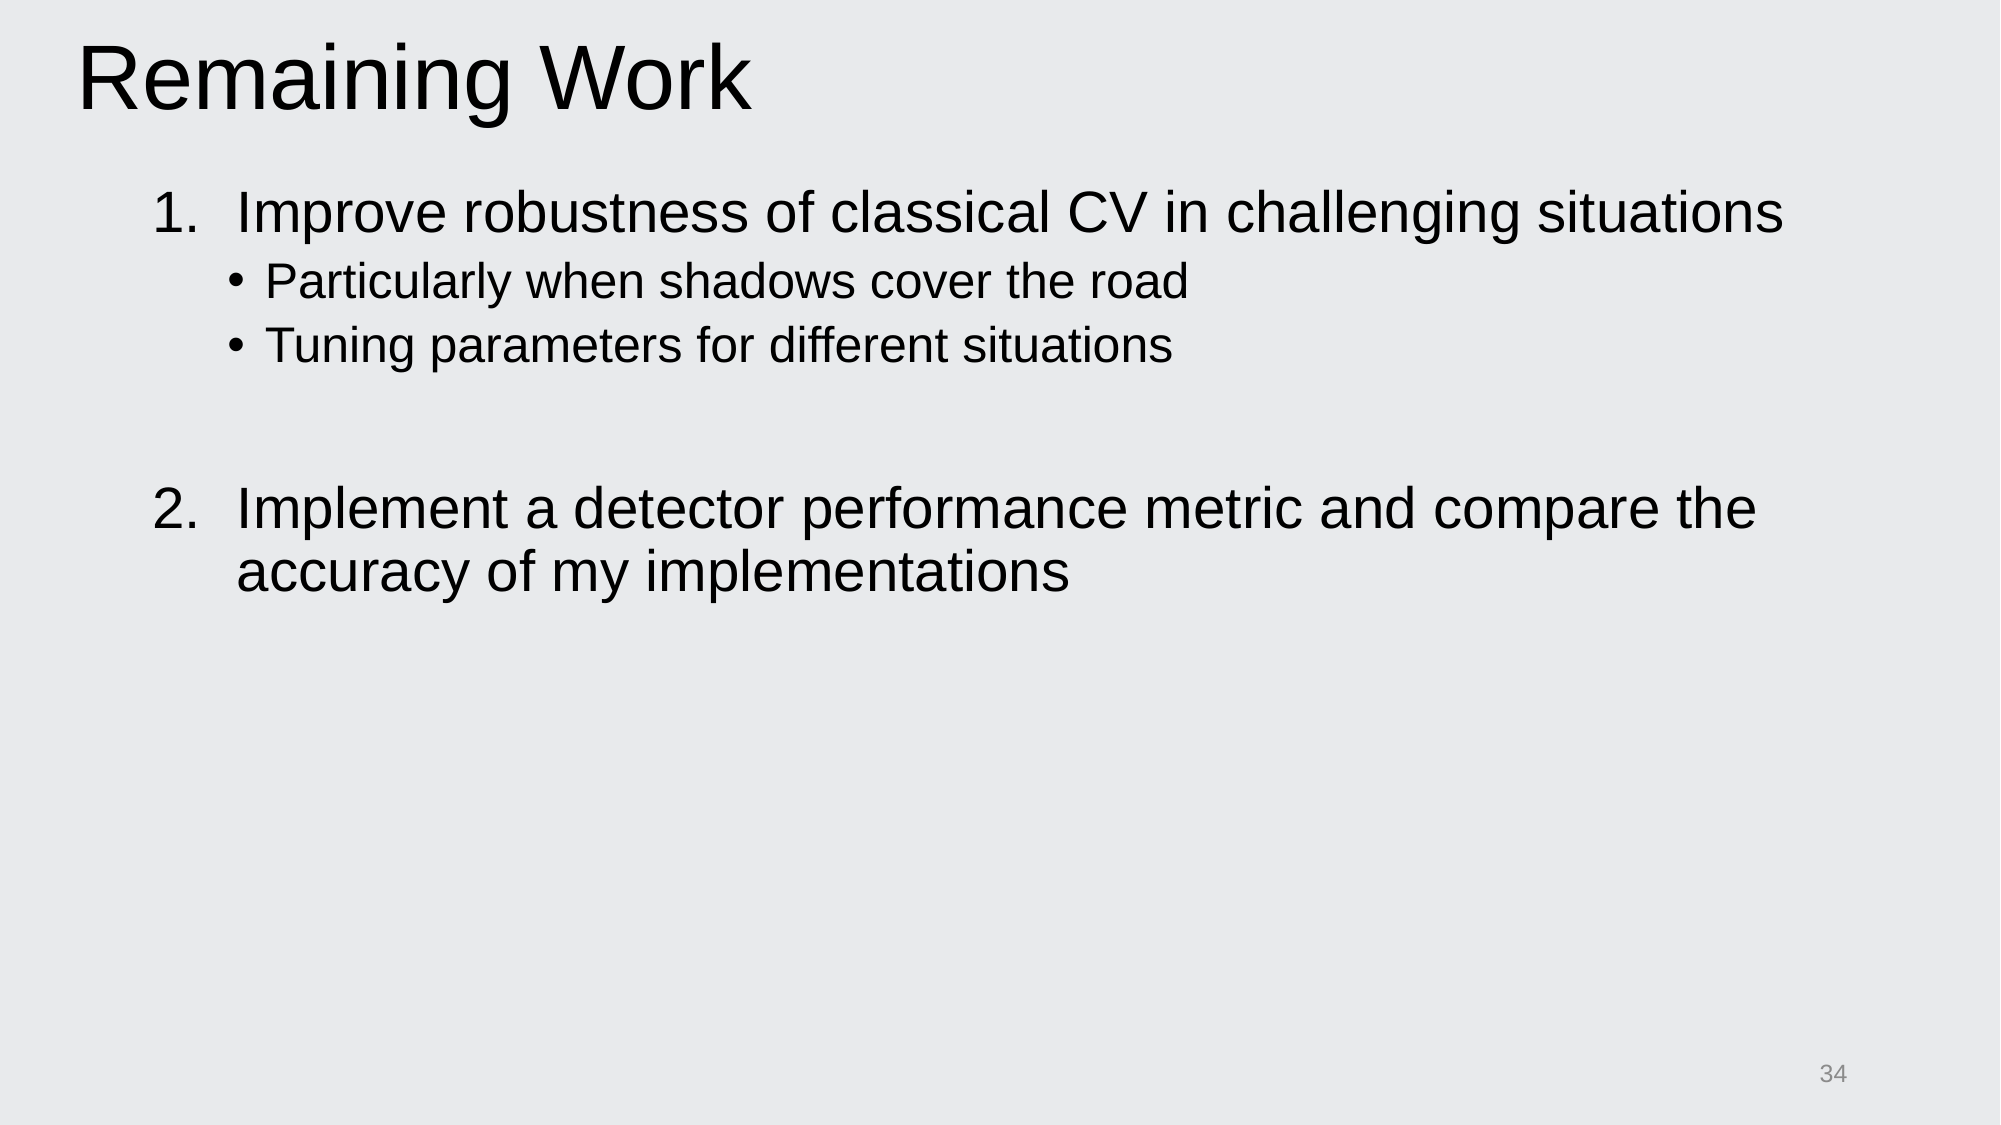

# Remaining Work
Improve robustness of classical CV in challenging situations
Particularly when shadows cover the road
Tuning parameters for different situations

Implement a detector performance metric and compare the accuracy of my implementations

34